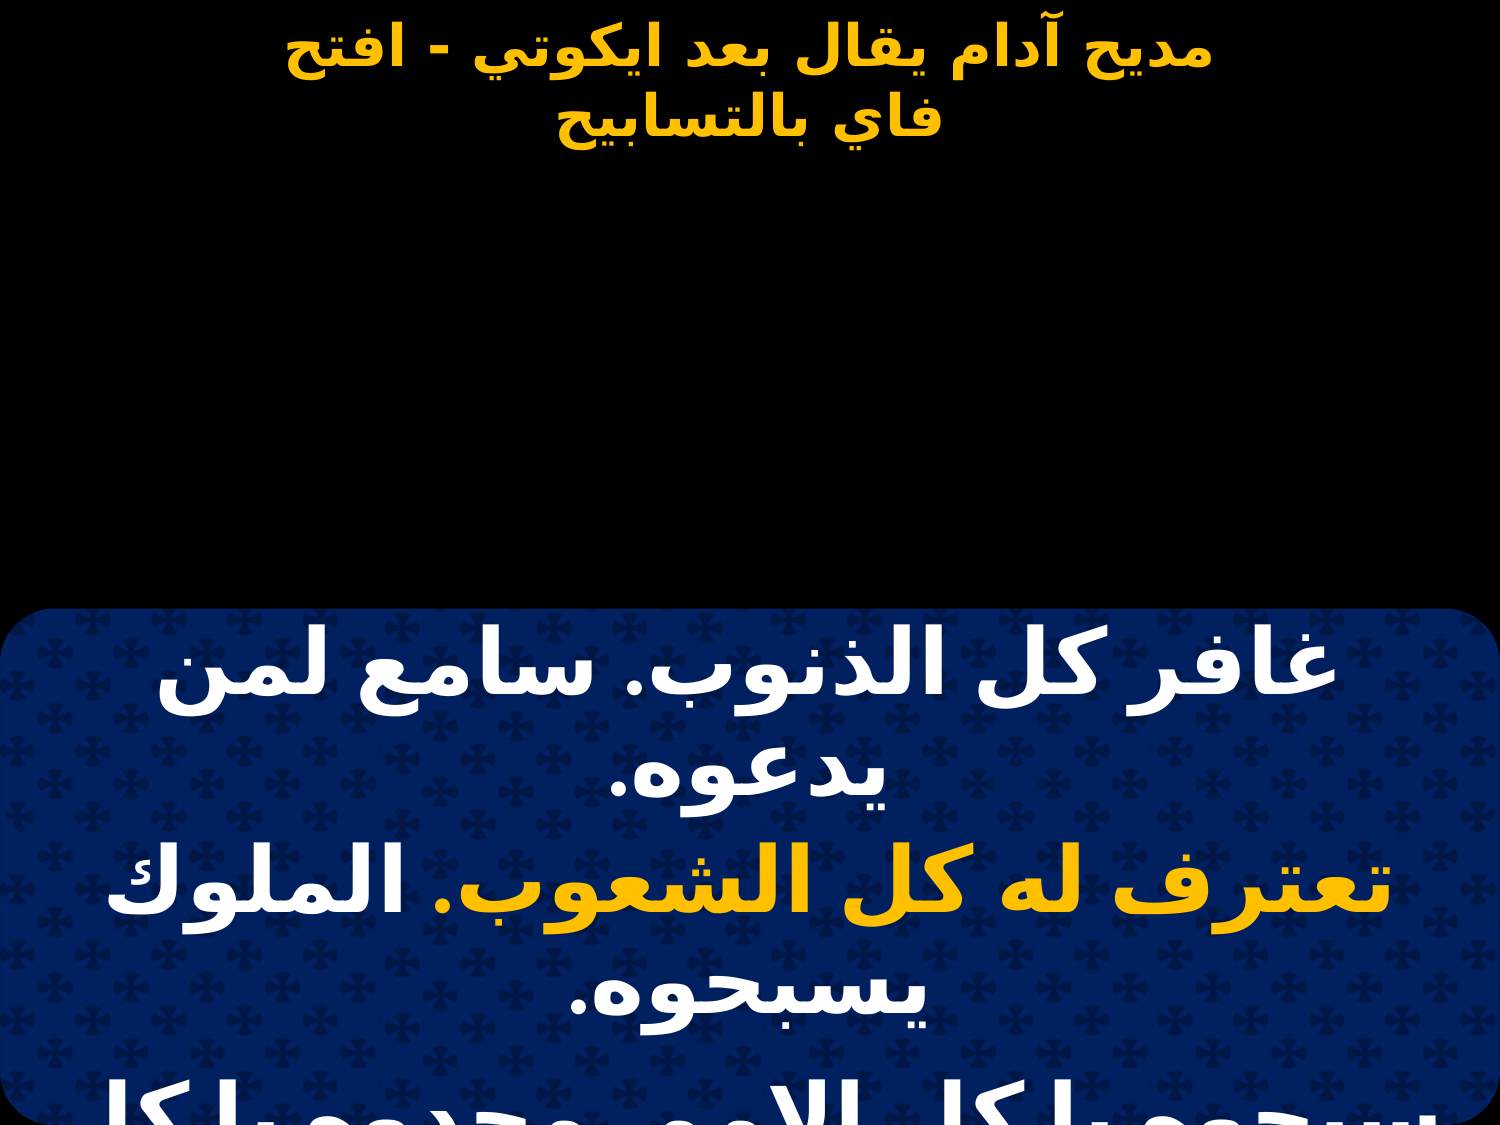

#
| غافر كل الذنوب. سامع لمن يدعوه. |
| --- |
| تعترف له كل الشعوب. الملوك يسبحوه. |
|  |
| سبحوه يا كل الامم. مجدوه يا كل الشعوب. |
| ياربى يسوع المسيح. تبلغنا المطلوب. |